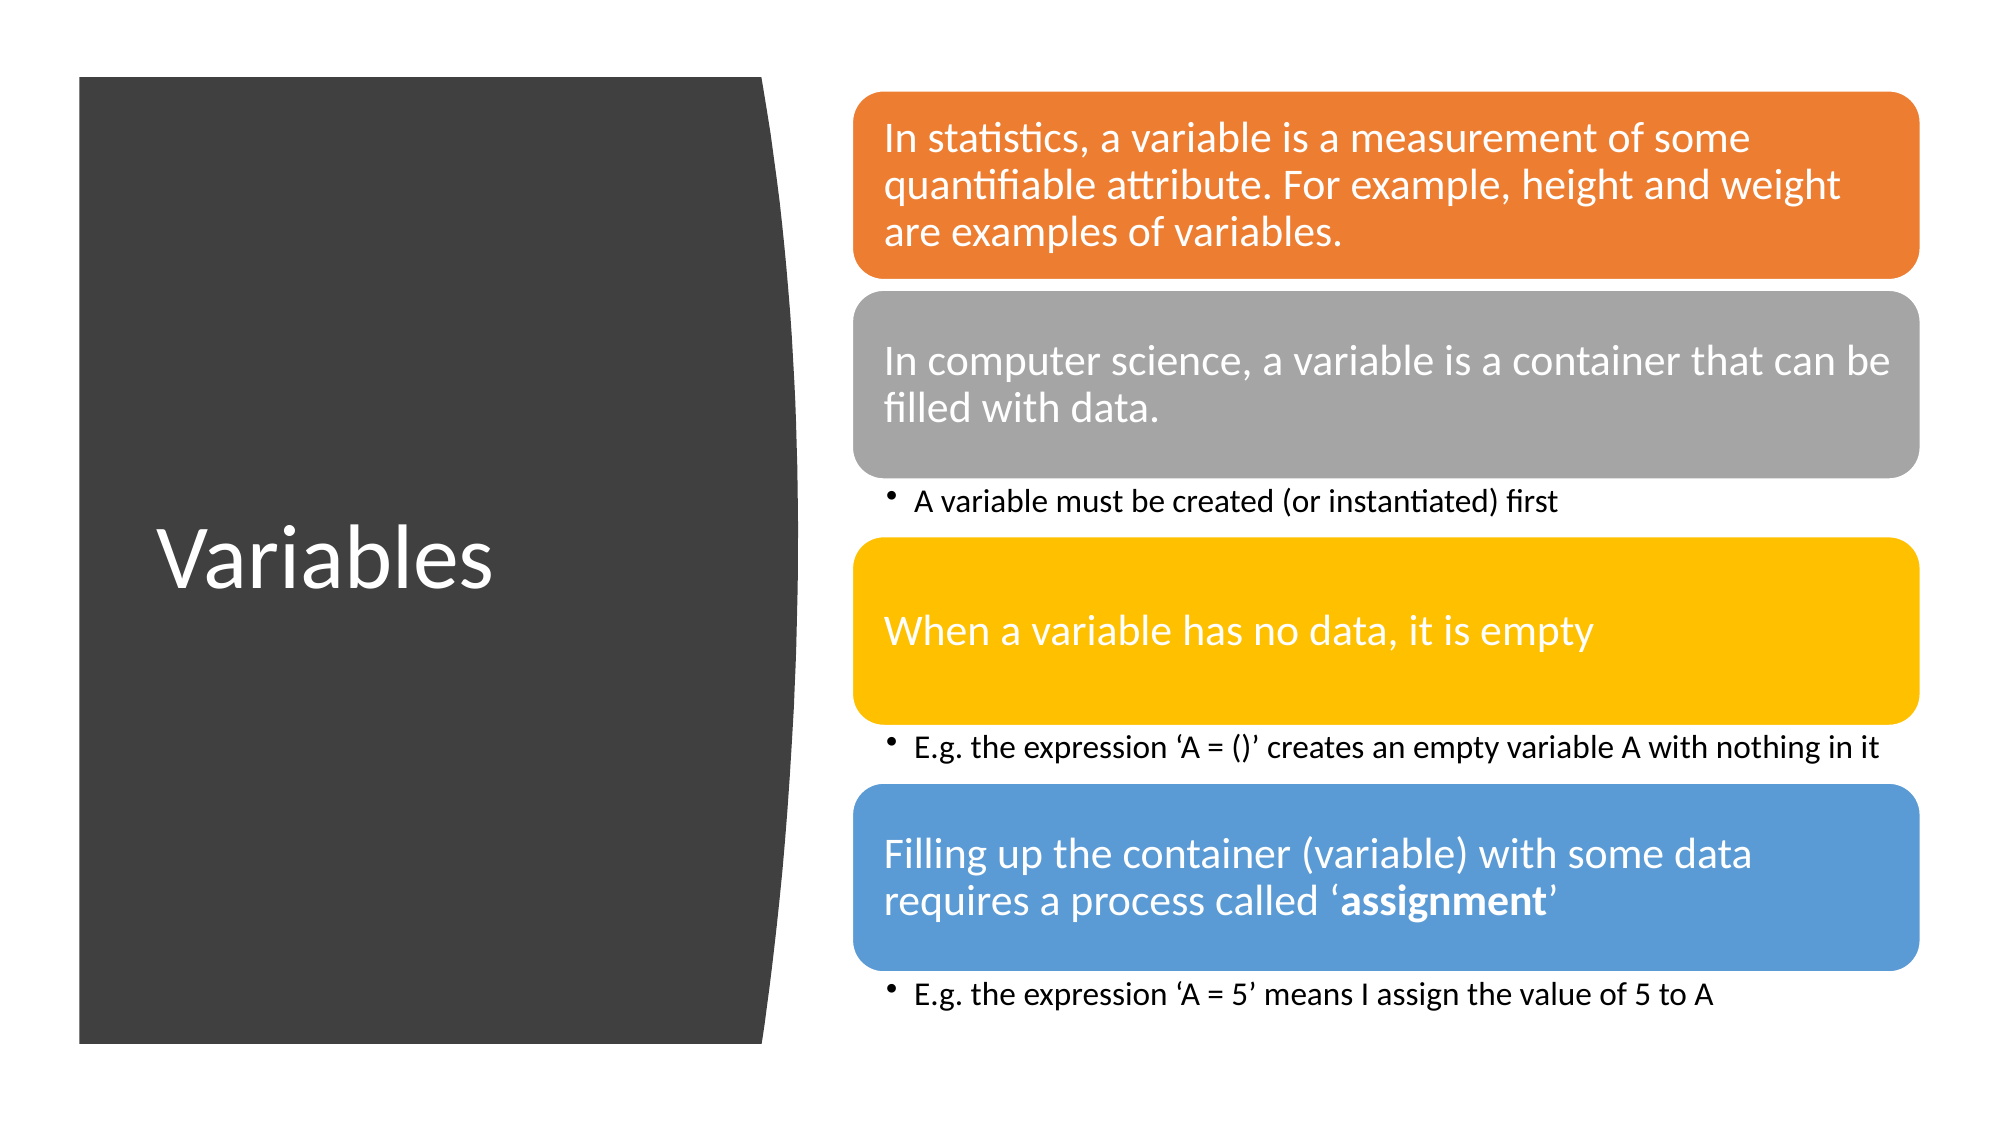

In statistics, a variable is a measurement of some quantifiable attribute. For example, height and weight are examples of variables.
In computer science, a variable is a container that can be filled with data.
A variable must be created (or instantiated) first
When a variable has no data, it is empty
E.g. the expression ‘A = ()’ creates an empty variable A with nothing in it
Filling up the container (variable) with some data requires a process called ‘assignment’
E.g. the expression ‘A = 5’ means I assign the value of 5 to A

# Variables